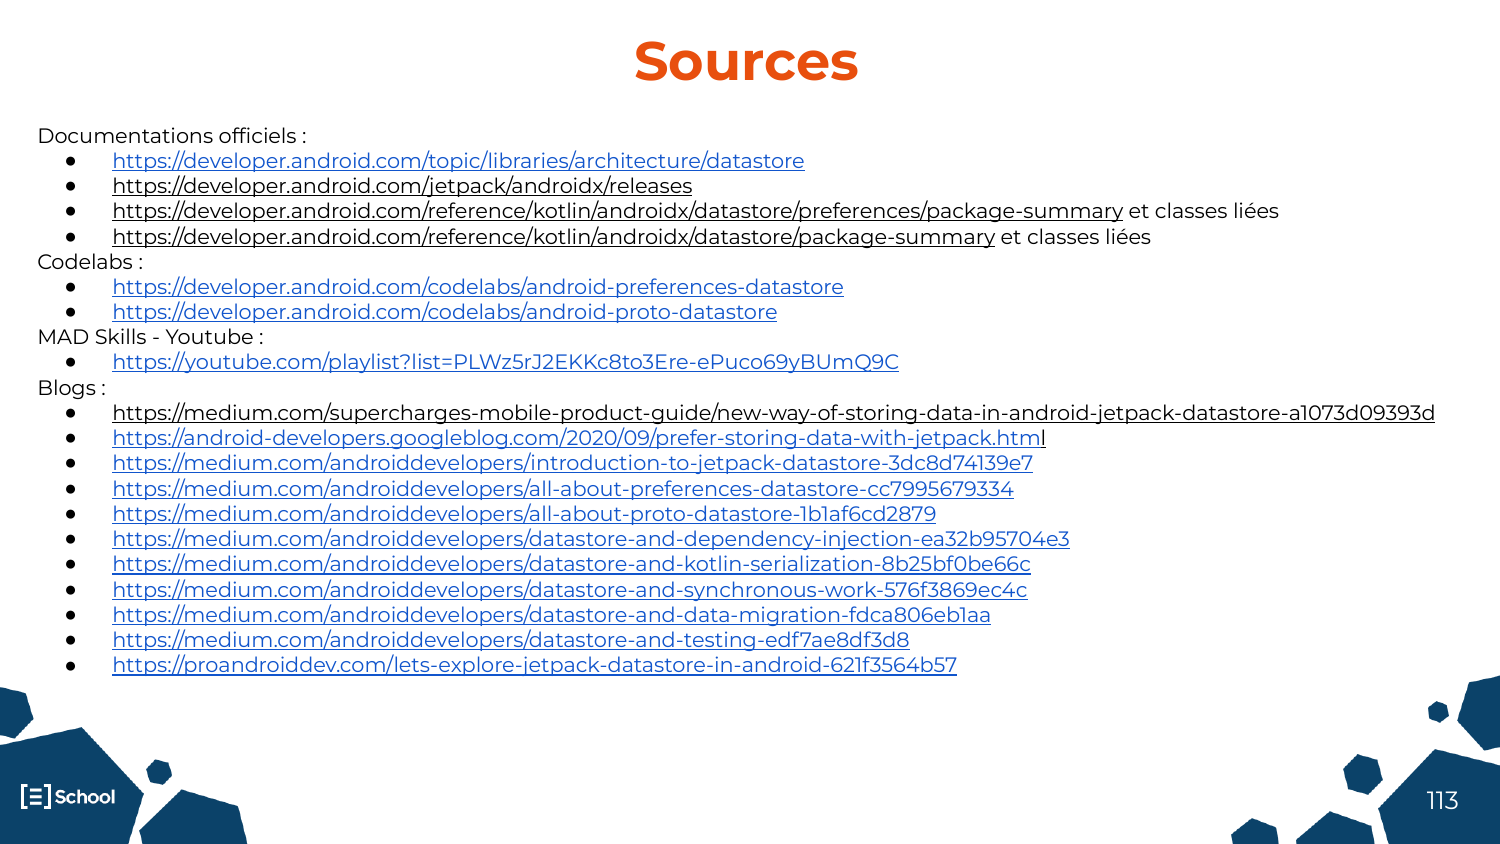

Sources
Documentations officiels :
https://developer.android.com/topic/libraries/architecture/datastore
https://developer.android.com/jetpack/androidx/releases
https://developer.android.com/reference/kotlin/androidx/datastore/preferences/package-summary et classes liées
https://developer.android.com/reference/kotlin/androidx/datastore/package-summary et classes liées
Codelabs :
https://developer.android.com/codelabs/android-preferences-datastore
https://developer.android.com/codelabs/android-proto-datastore
MAD Skills - Youtube :
https://youtube.com/playlist?list=PLWz5rJ2EKKc8to3Ere-ePuco69yBUmQ9C
Blogs :
https://medium.com/supercharges-mobile-product-guide/new-way-of-storing-data-in-android-jetpack-datastore-a1073d09393d
https://android-developers.googleblog.com/2020/09/prefer-storing-data-with-jetpack.html
https://medium.com/androiddevelopers/introduction-to-jetpack-datastore-3dc8d74139e7
https://medium.com/androiddevelopers/all-about-preferences-datastore-cc7995679334
https://medium.com/androiddevelopers/all-about-proto-datastore-1b1af6cd2879
https://medium.com/androiddevelopers/datastore-and-dependency-injection-ea32b95704e3
https://medium.com/androiddevelopers/datastore-and-kotlin-serialization-8b25bf0be66c
https://medium.com/androiddevelopers/datastore-and-synchronous-work-576f3869ec4c
https://medium.com/androiddevelopers/datastore-and-data-migration-fdca806eb1aa
https://medium.com/androiddevelopers/datastore-and-testing-edf7ae8df3d8
https://proandroiddev.com/lets-explore-jetpack-datastore-in-android-621f3564b57

113